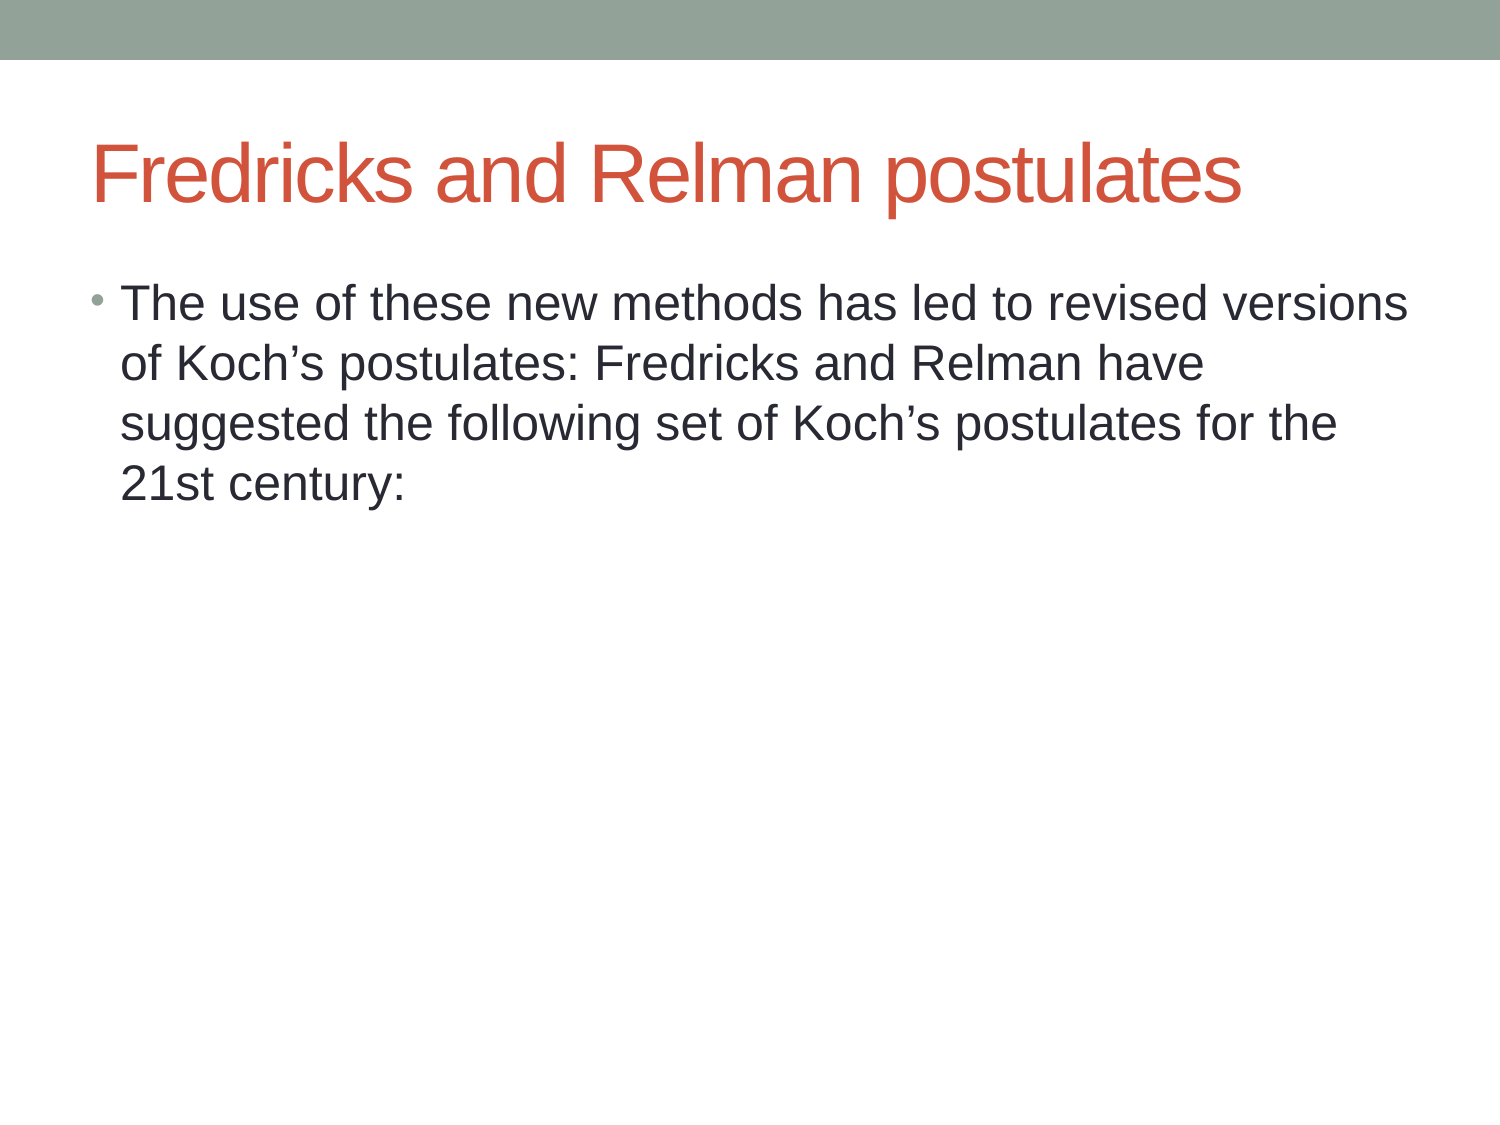

# Fredricks and Relman postulates
The use of these new methods has led to revised versions of Koch’s postulates: Fredricks and Relman have suggested the following set of Koch’s postulates for the 21st century: